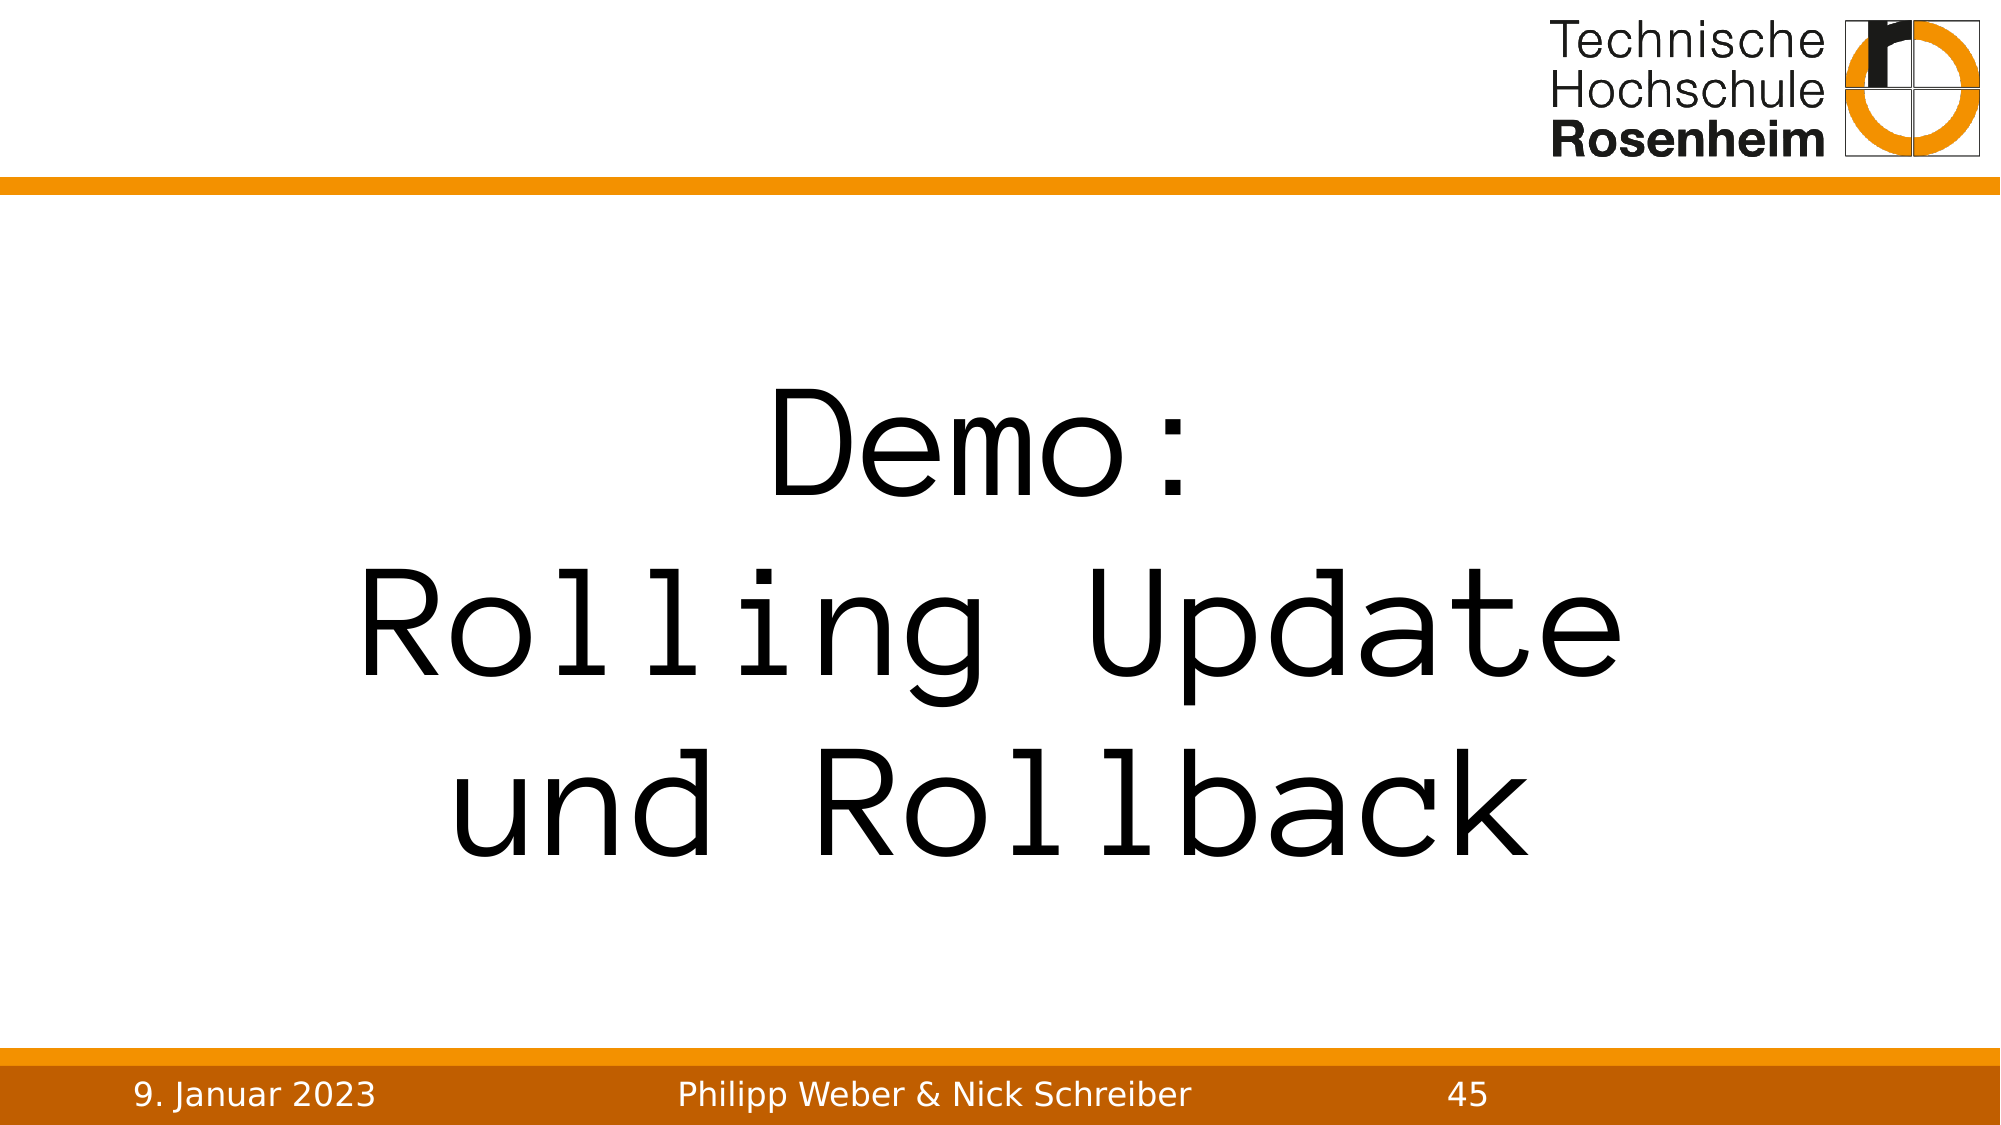

# Demo: Rolling Update und Rollback
9. Januar 2023
Philipp Weber & Nick Schreiber
45